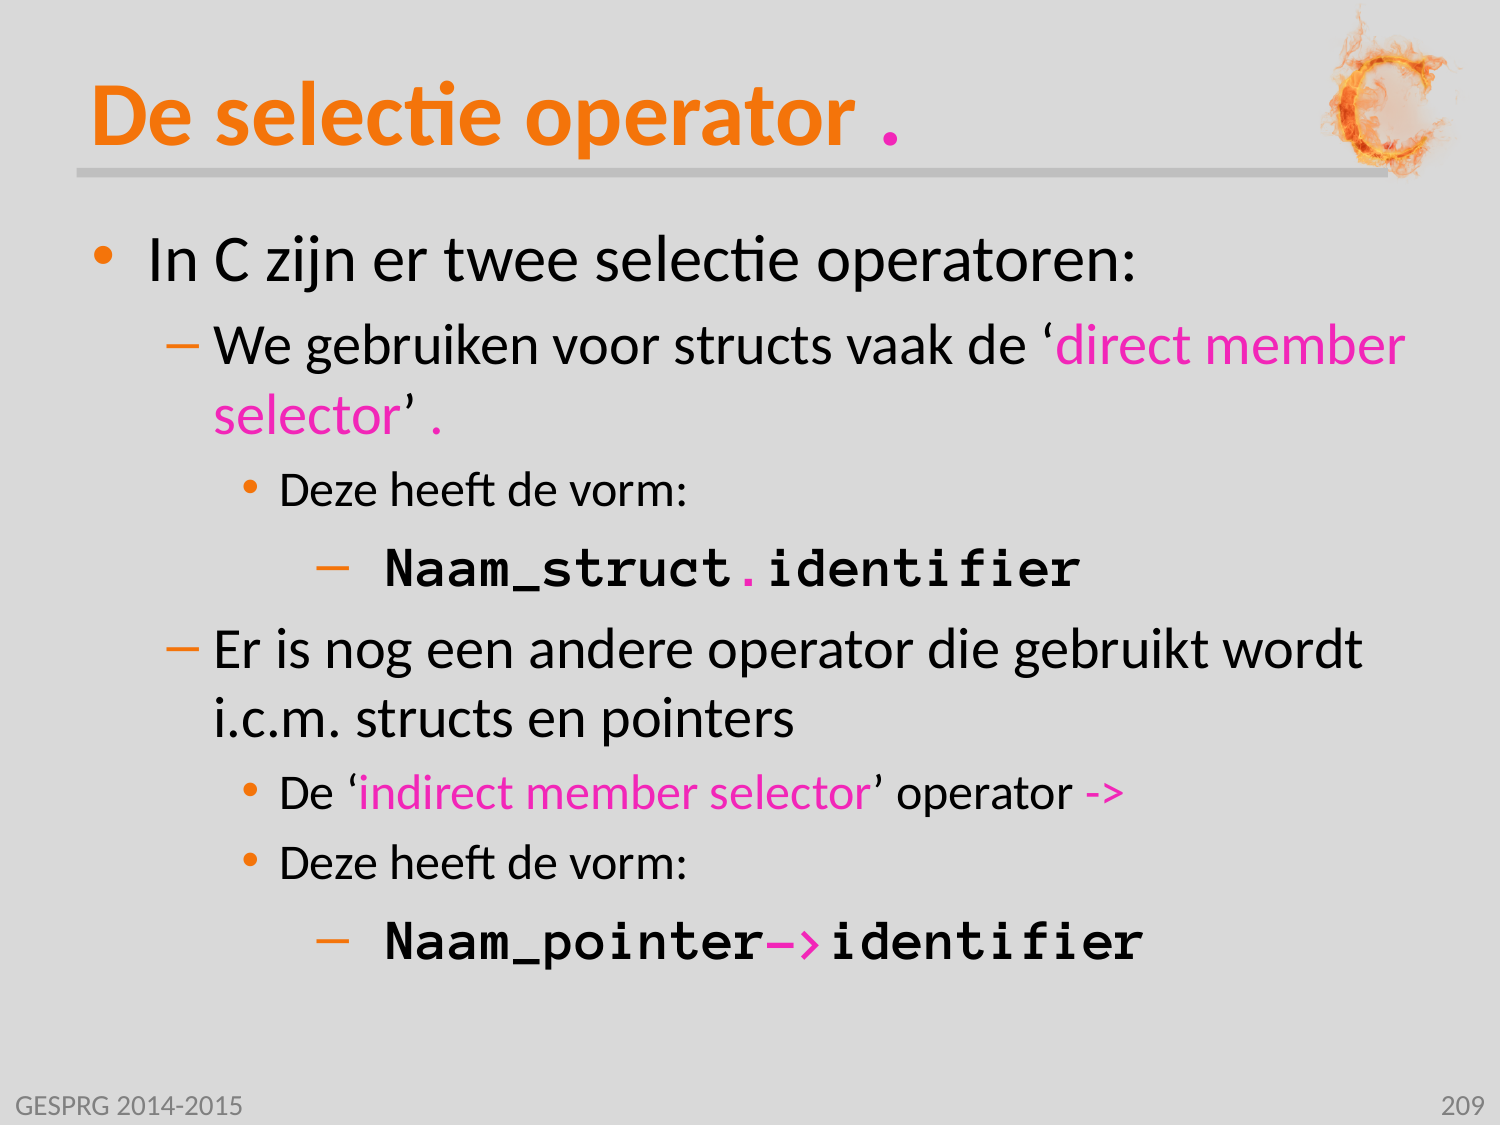

# De selectie operator .
In C zijn er twee selectie operatoren:
We gebruiken voor structs vaak de ‘direct member selector’ .
Deze heeft de vorm:
 Naam_struct.identifier
Er is nog een andere operator die gebruikt wordt i.c.m. structs en pointers
De ‘indirect member selector’ operator ->
Deze heeft de vorm:
 Naam_pointer->identifier
GESPRG 2014-2015
209